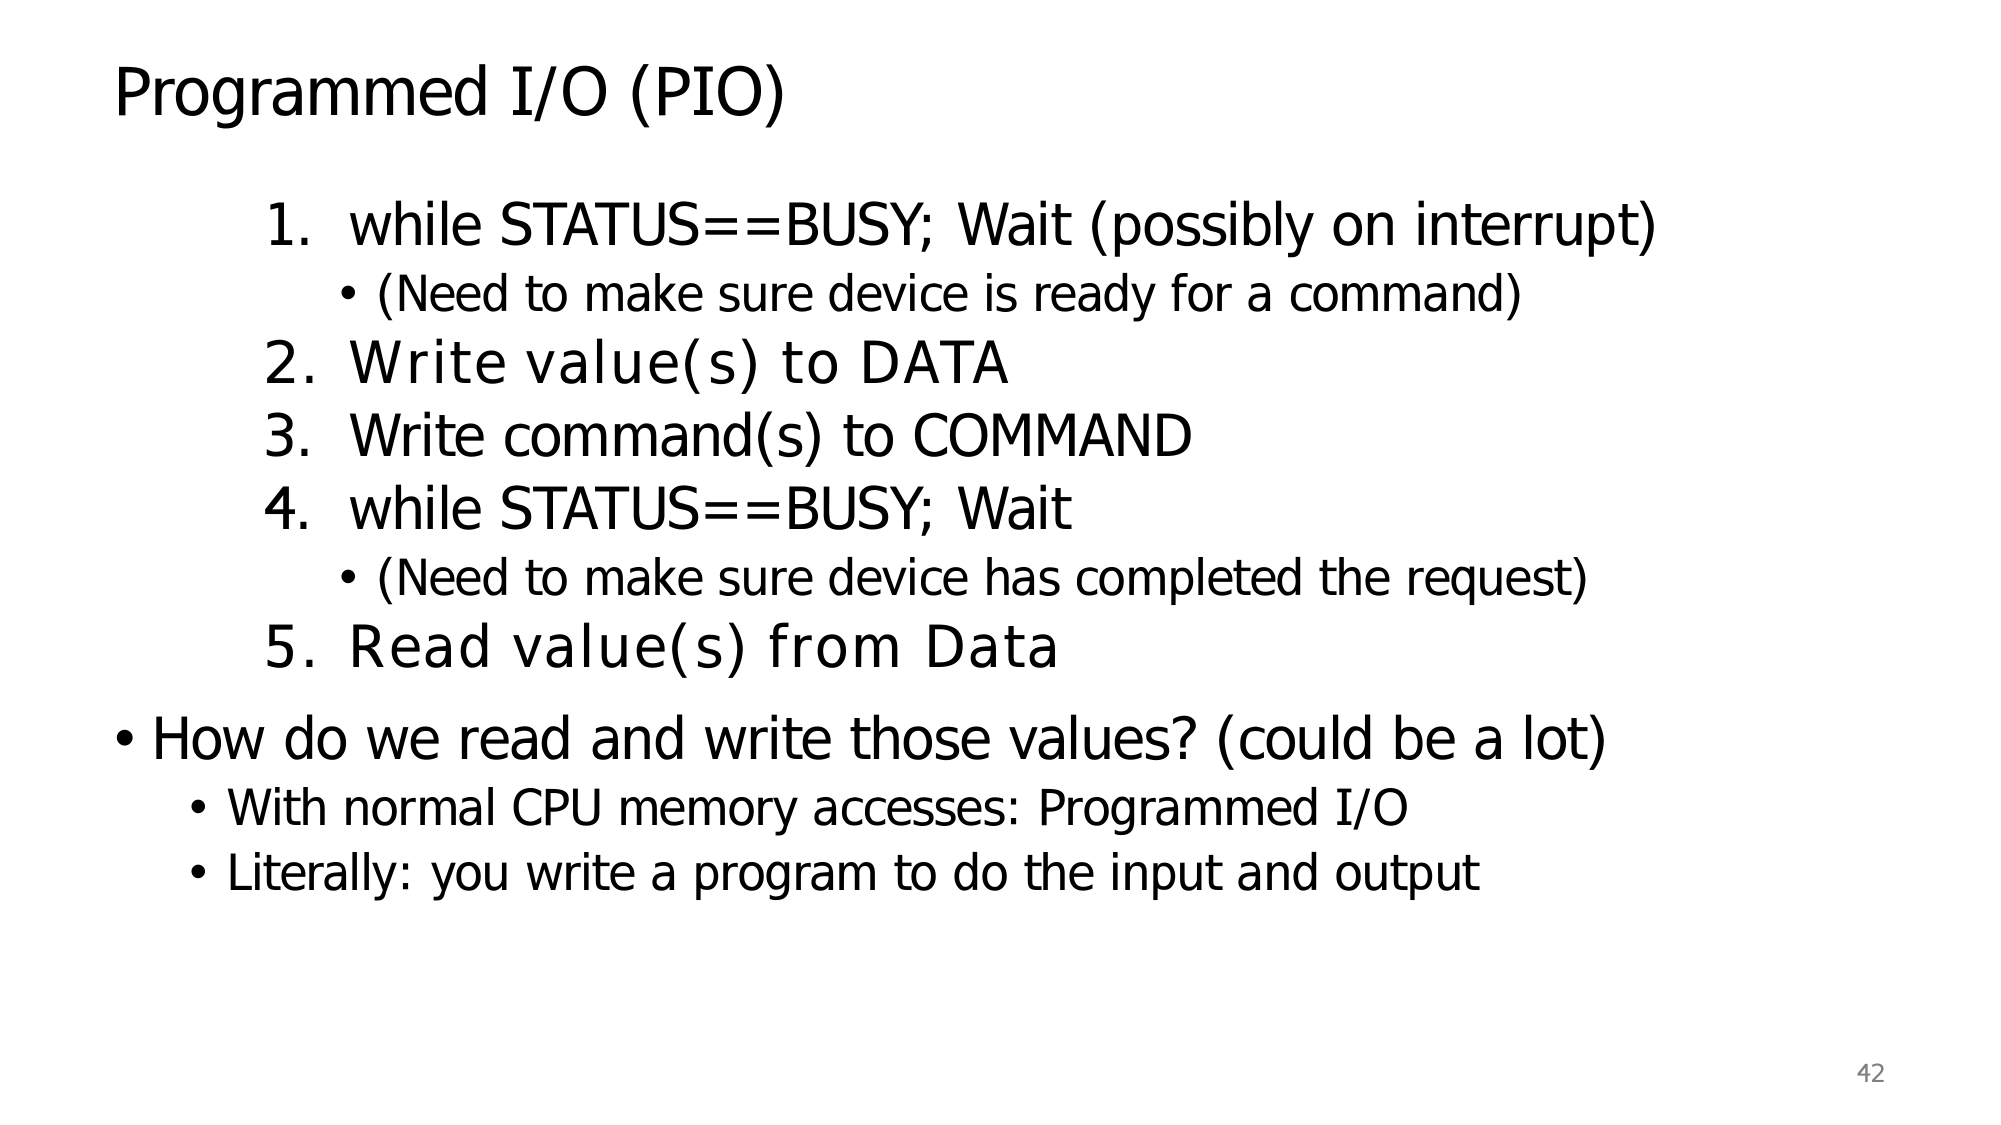

# Programmed I/O (PIO)
while STATUS==BUSY; Wait (possibly on interrupt)
(Need to make sure device is ready for a command)
Write value(s) to DATA
Write command(s) to COMMAND
while STATUS==BUSY; Wait
(Need to make sure device has completed the request)
Read value(s) from Data
How do we read and write those values? (could be a lot)
With normal CPU memory accesses: Programmed I/O
Literally: you write a program to do the input and output

42